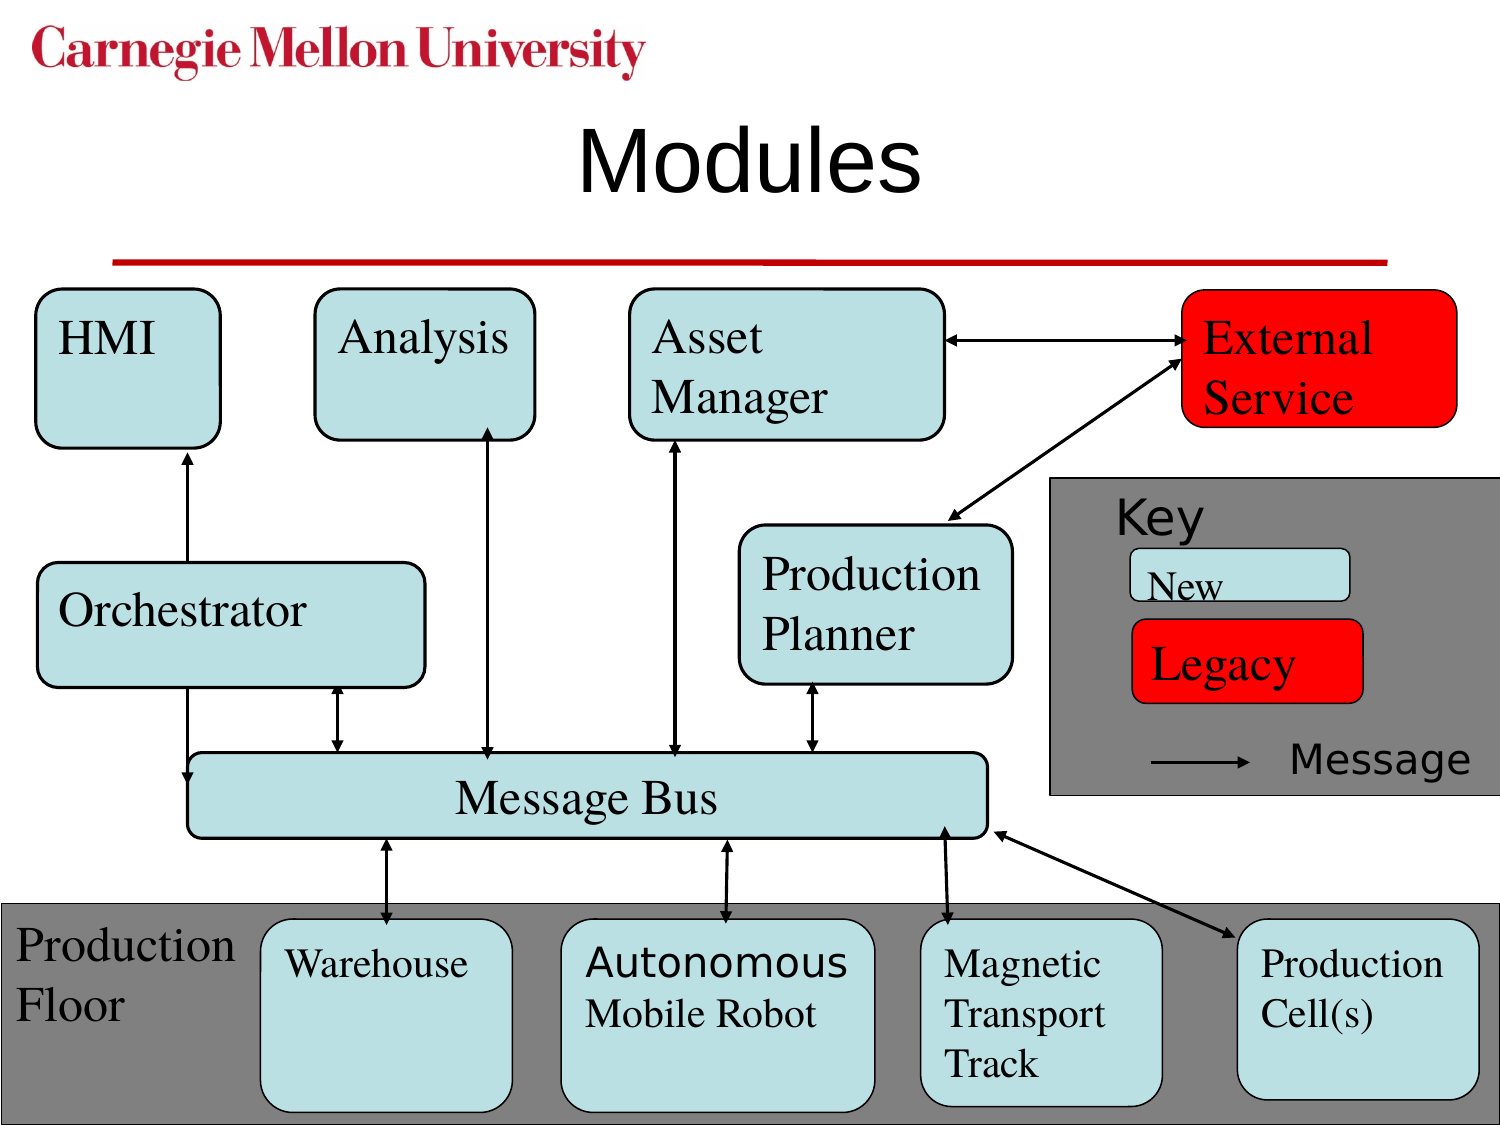

# Modules
HMI
Analysis
Asset Manager
External Service

Key

Production Planner
New
Orchestrator
Legacy
Message
Message Bus
Production
Floor
Warehouse
Autonomous Mobile Robot
Magnetic Transport Track
Production Cell(s)